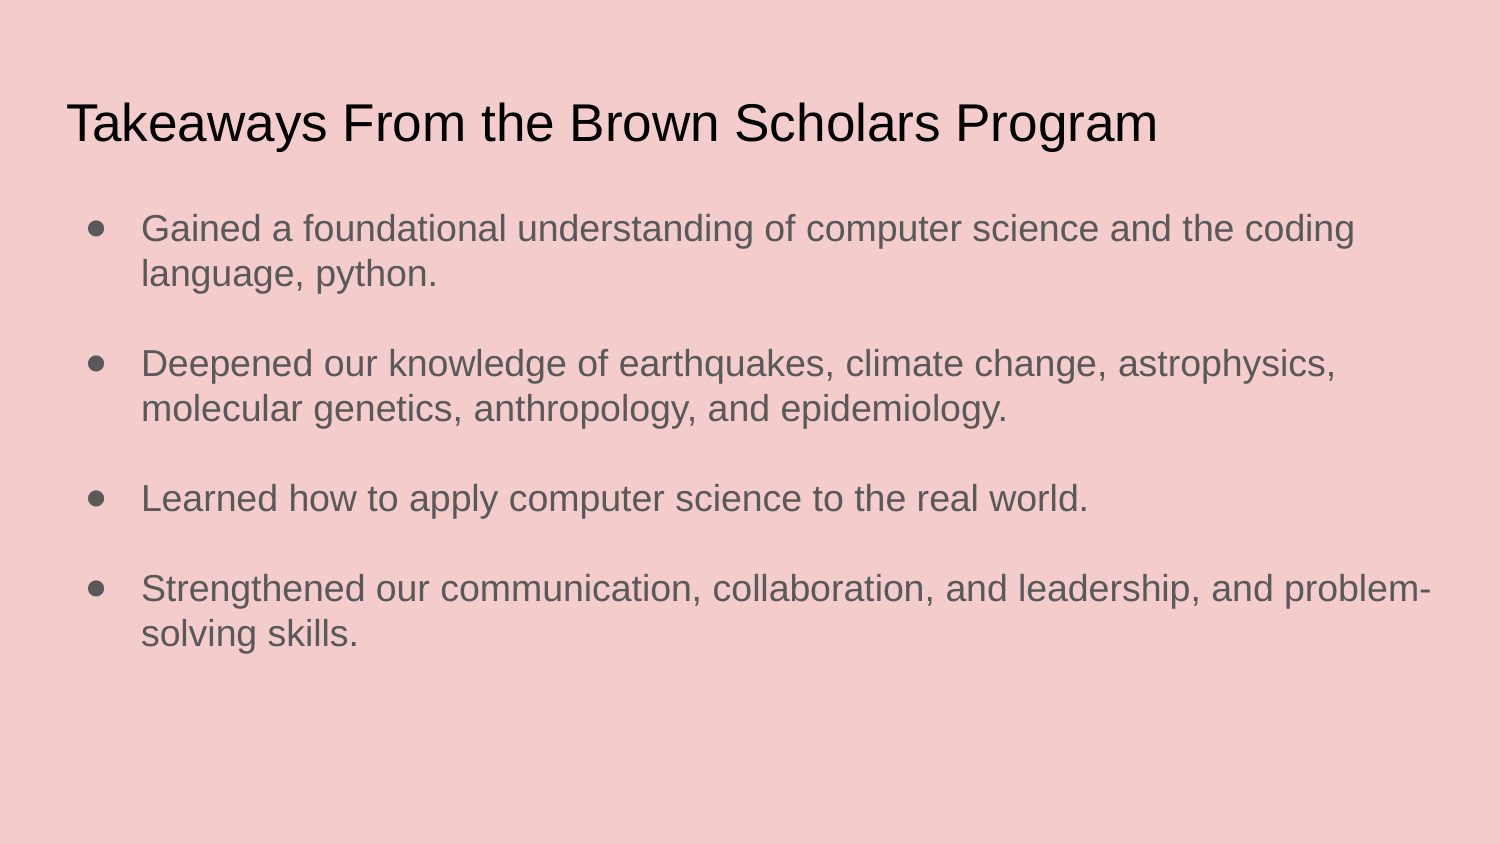

# Takeaways From the Brown Scholars Program
Gained a foundational understanding of computer science and the coding language, python.

Deepened our knowledge of earthquakes, climate change, astrophysics, molecular genetics, anthropology, and epidemiology.

Learned how to apply computer science to the real world.

Strengthened our communication, collaboration, and leadership, and problem-solving skills.